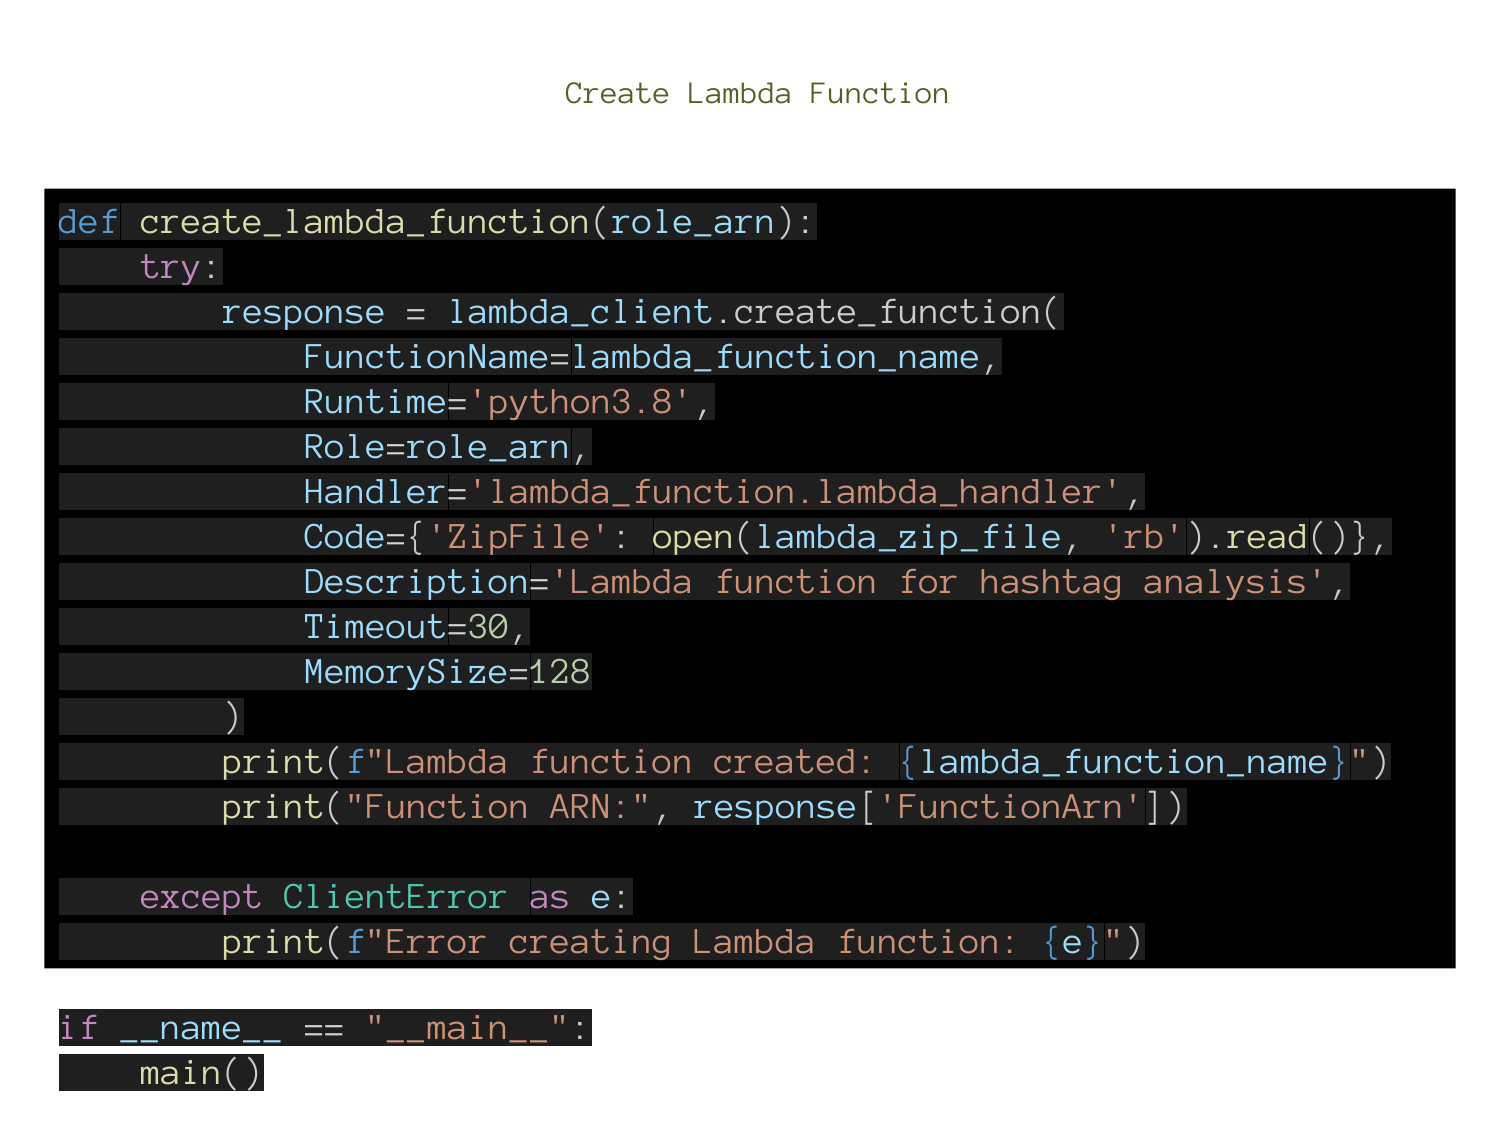

# Create Lambda Function
def create_lambda_function(role_arn):
    try:
        response = lambda_client.create_function(
            FunctionName=lambda_function_name,
            Runtime='python3.8',
            Role=role_arn,
            Handler='lambda_function.lambda_handler',
            Code={'ZipFile': open(lambda_zip_file, 'rb').read()},
            Description='Lambda function for hashtag analysis',
            Timeout=30,
            MemorySize=128
        )
        print(f"Lambda function created: {lambda_function_name}")
        print("Function ARN:", response['FunctionArn'])
    except ClientError as e:
        print(f"Error creating Lambda function: {e}")
if __name__ == "__main__":
    main()